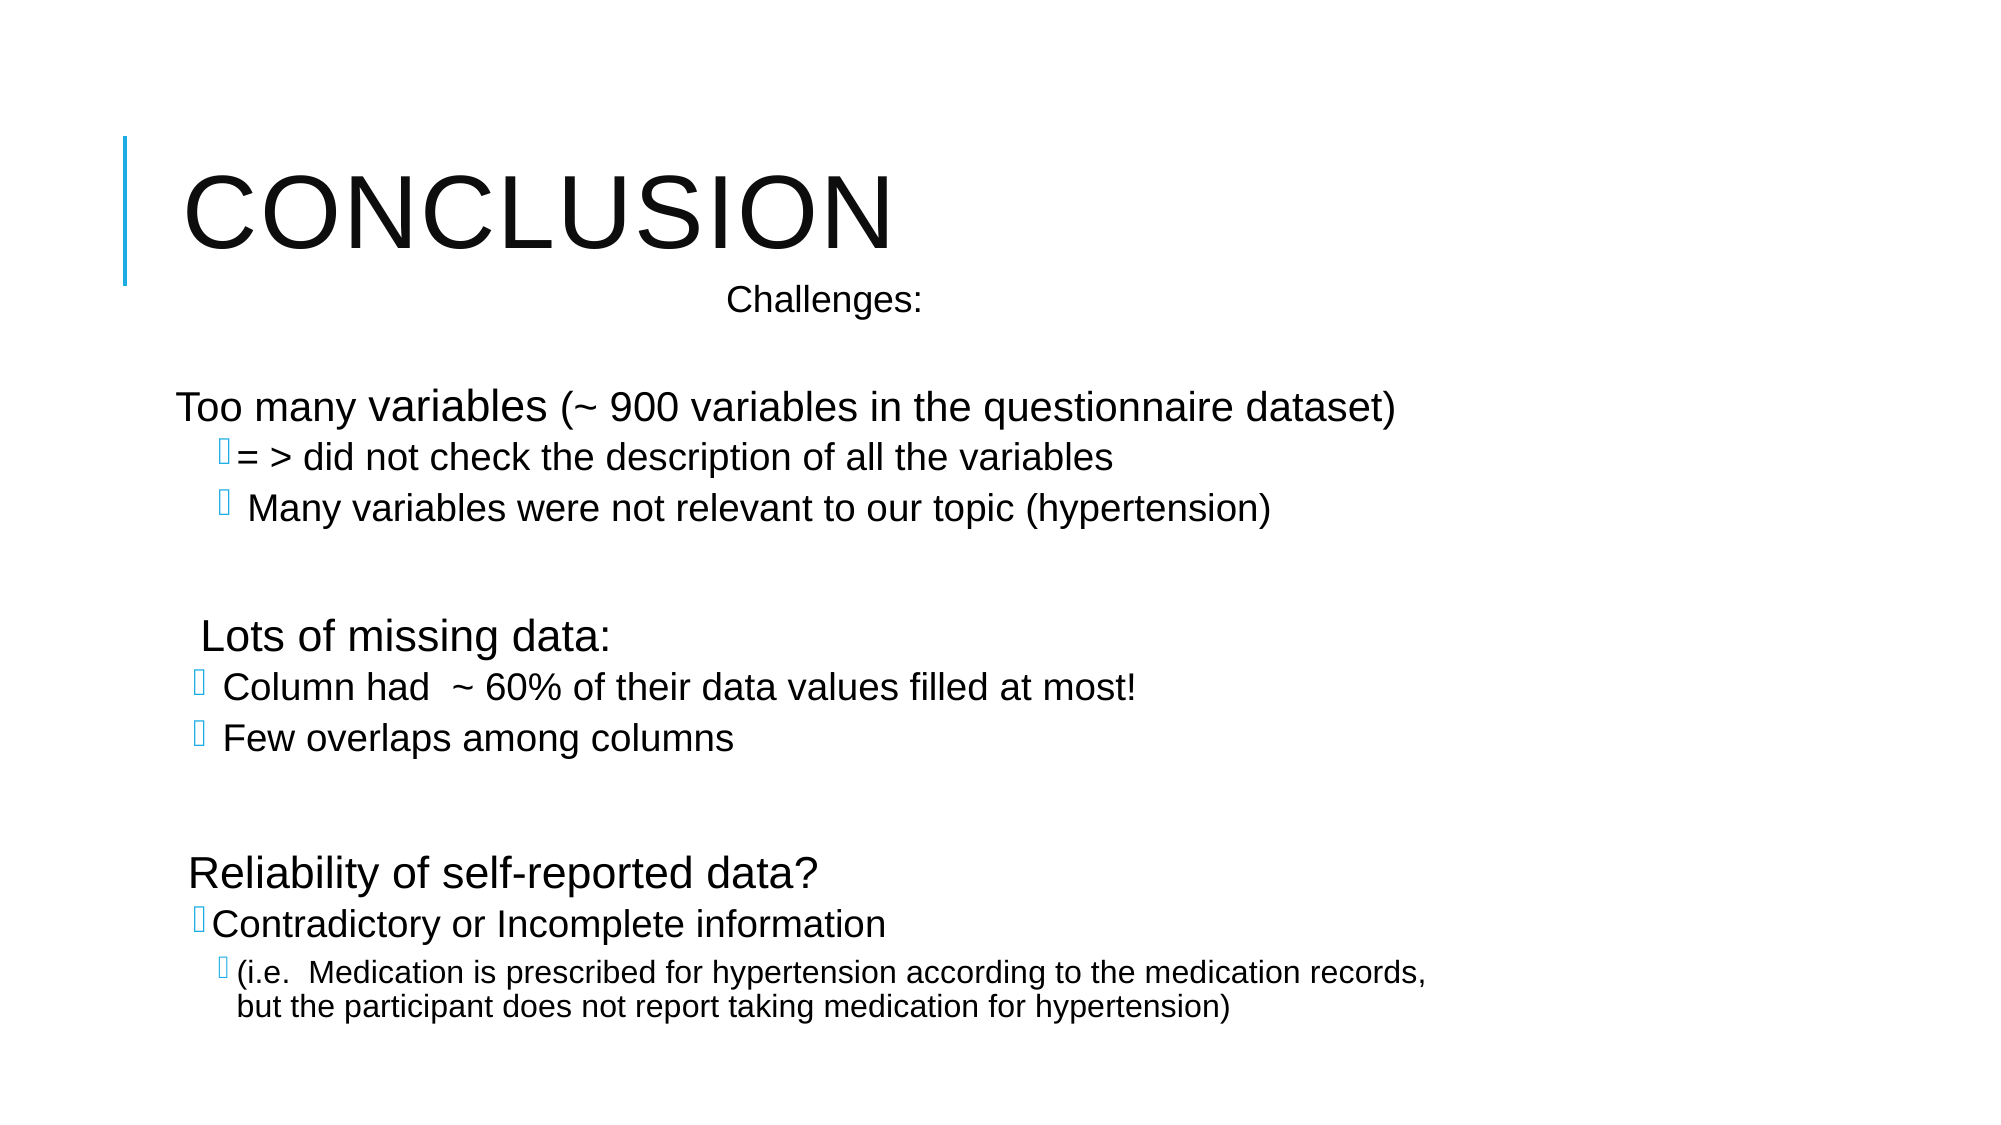

# CONCLUSION
Challenges:
Too many variables (~ 900 variables in the questionnaire dataset)
= > did not check the description of all the variables
 Many variables were not relevant to our topic (hypertension)

 Lots of missing data:
 Column had  ~ 60% of their data values filled at most!
 Few overlaps among columns

Reliability of self-reported data?
Contradictory or Incomplete information
(i.e.  Medication is prescribed for hypertension according to the medication records,
	but the participant does not report taking medication for hypertension)